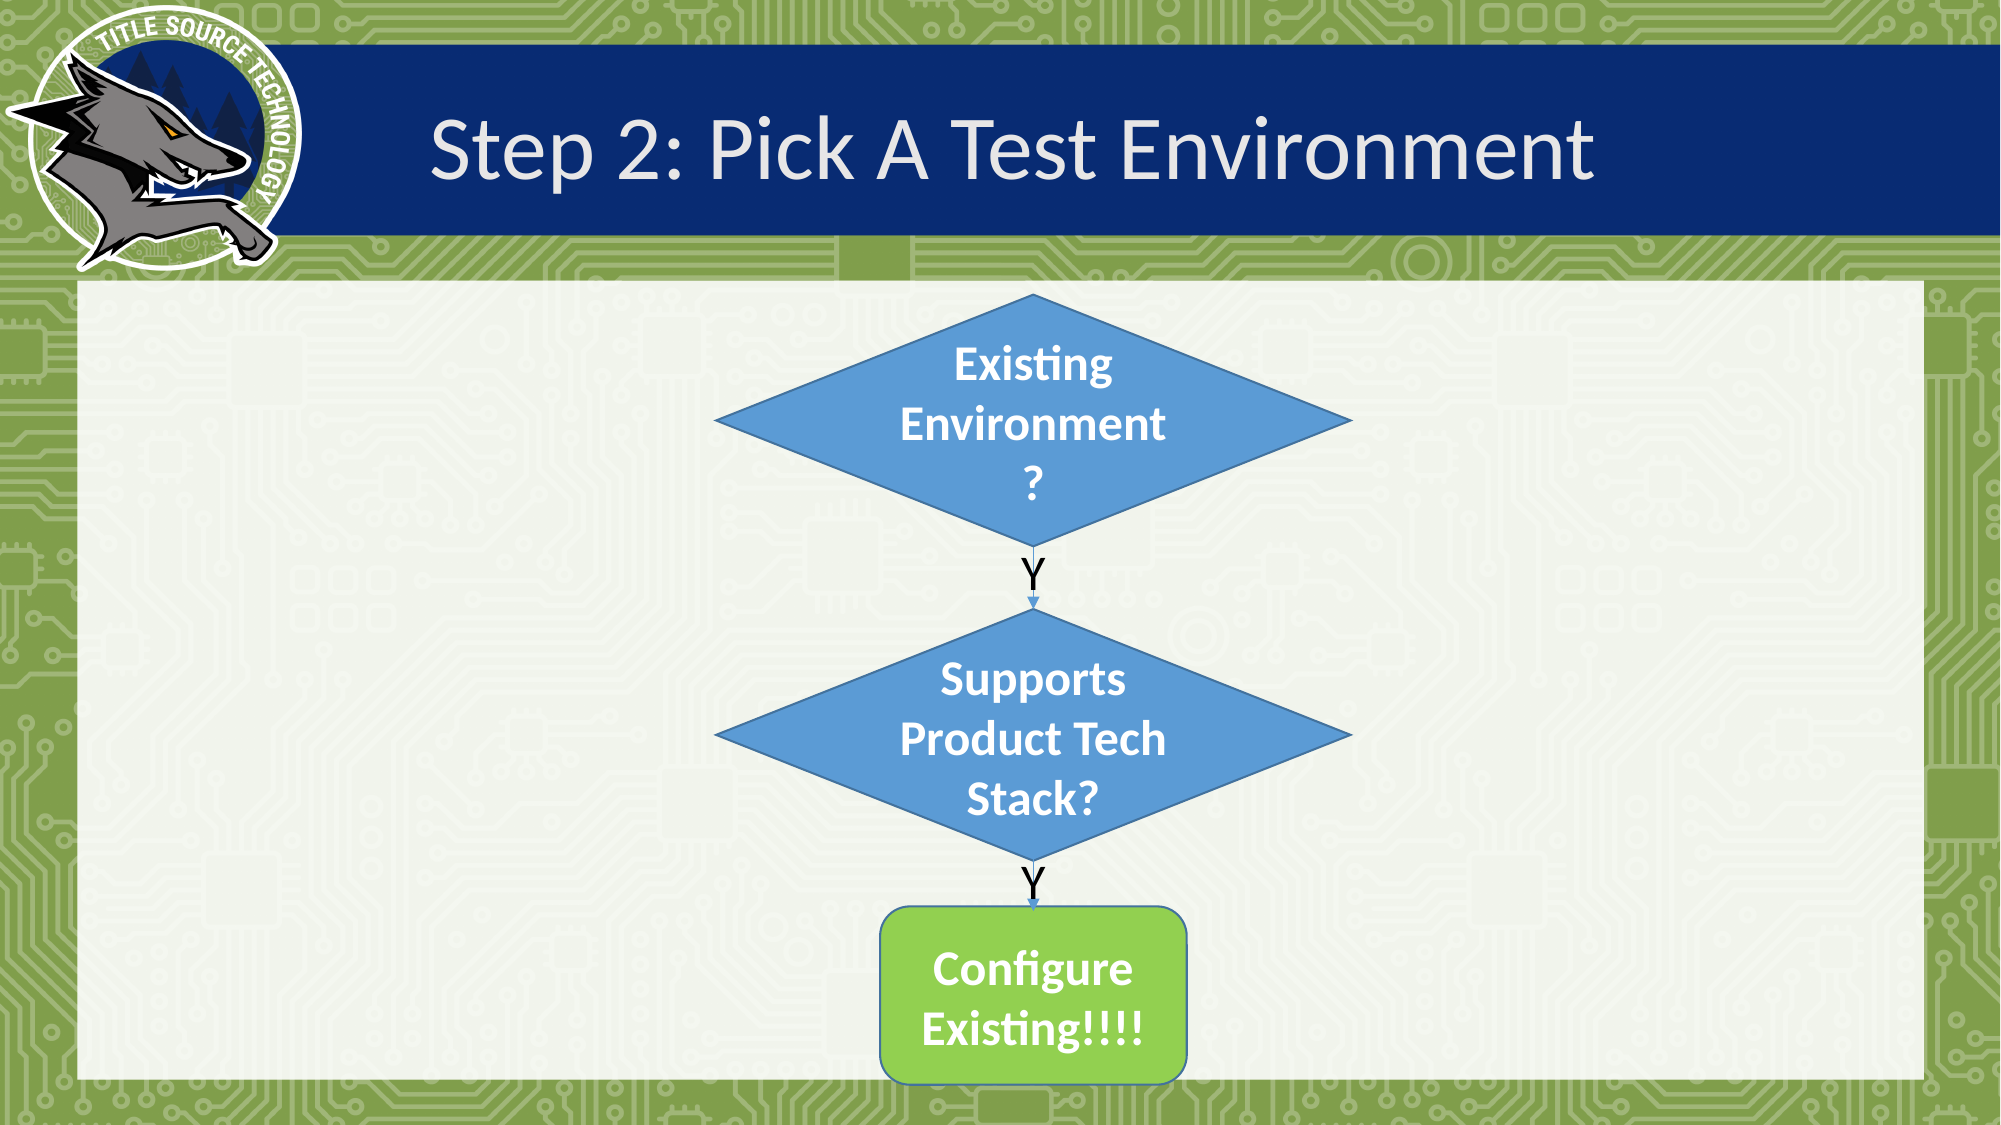

# Step 2: Pick A Test Environment
Existing Environment?
Y
Supports Product Tech Stack?
Y
Configure Existing!!!!